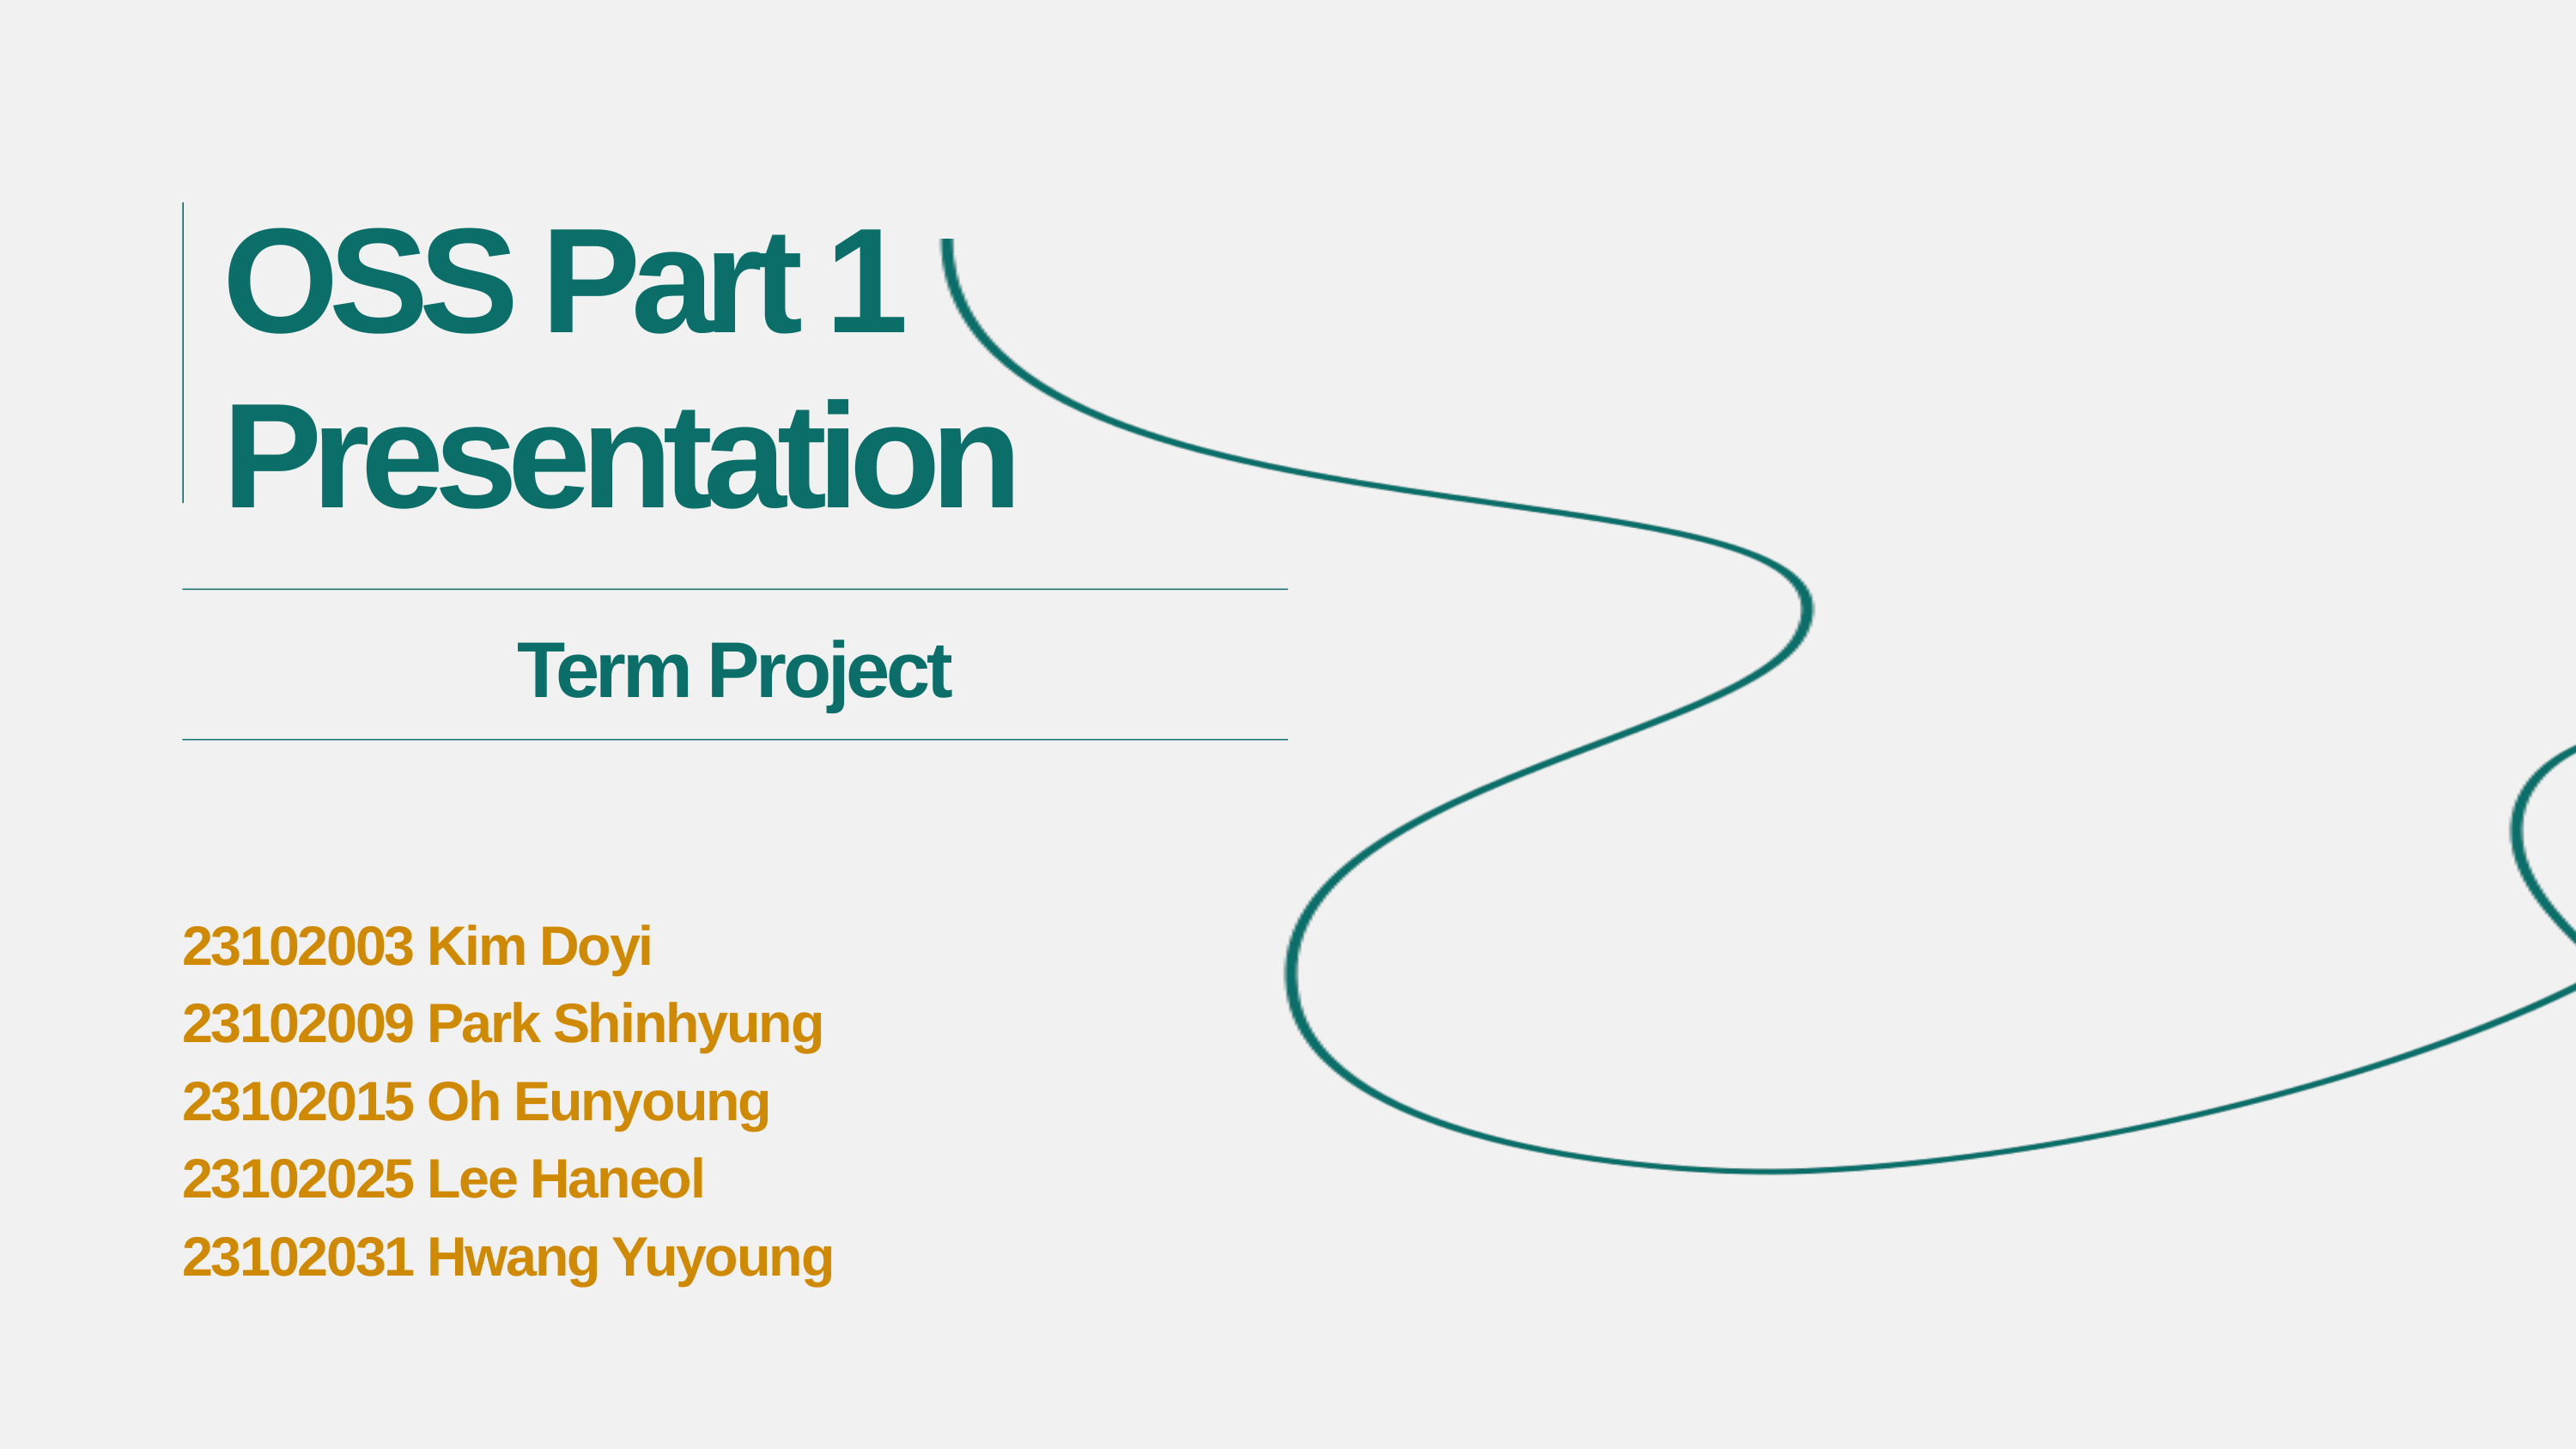

OSS Part 1
Presentation

Term Project

23102003 Kim Doyi
23102009 Park Shinhyung
23102015 Oh Eunyoung
23102025 Lee Haneol
23102031 Hwang Yuyoung